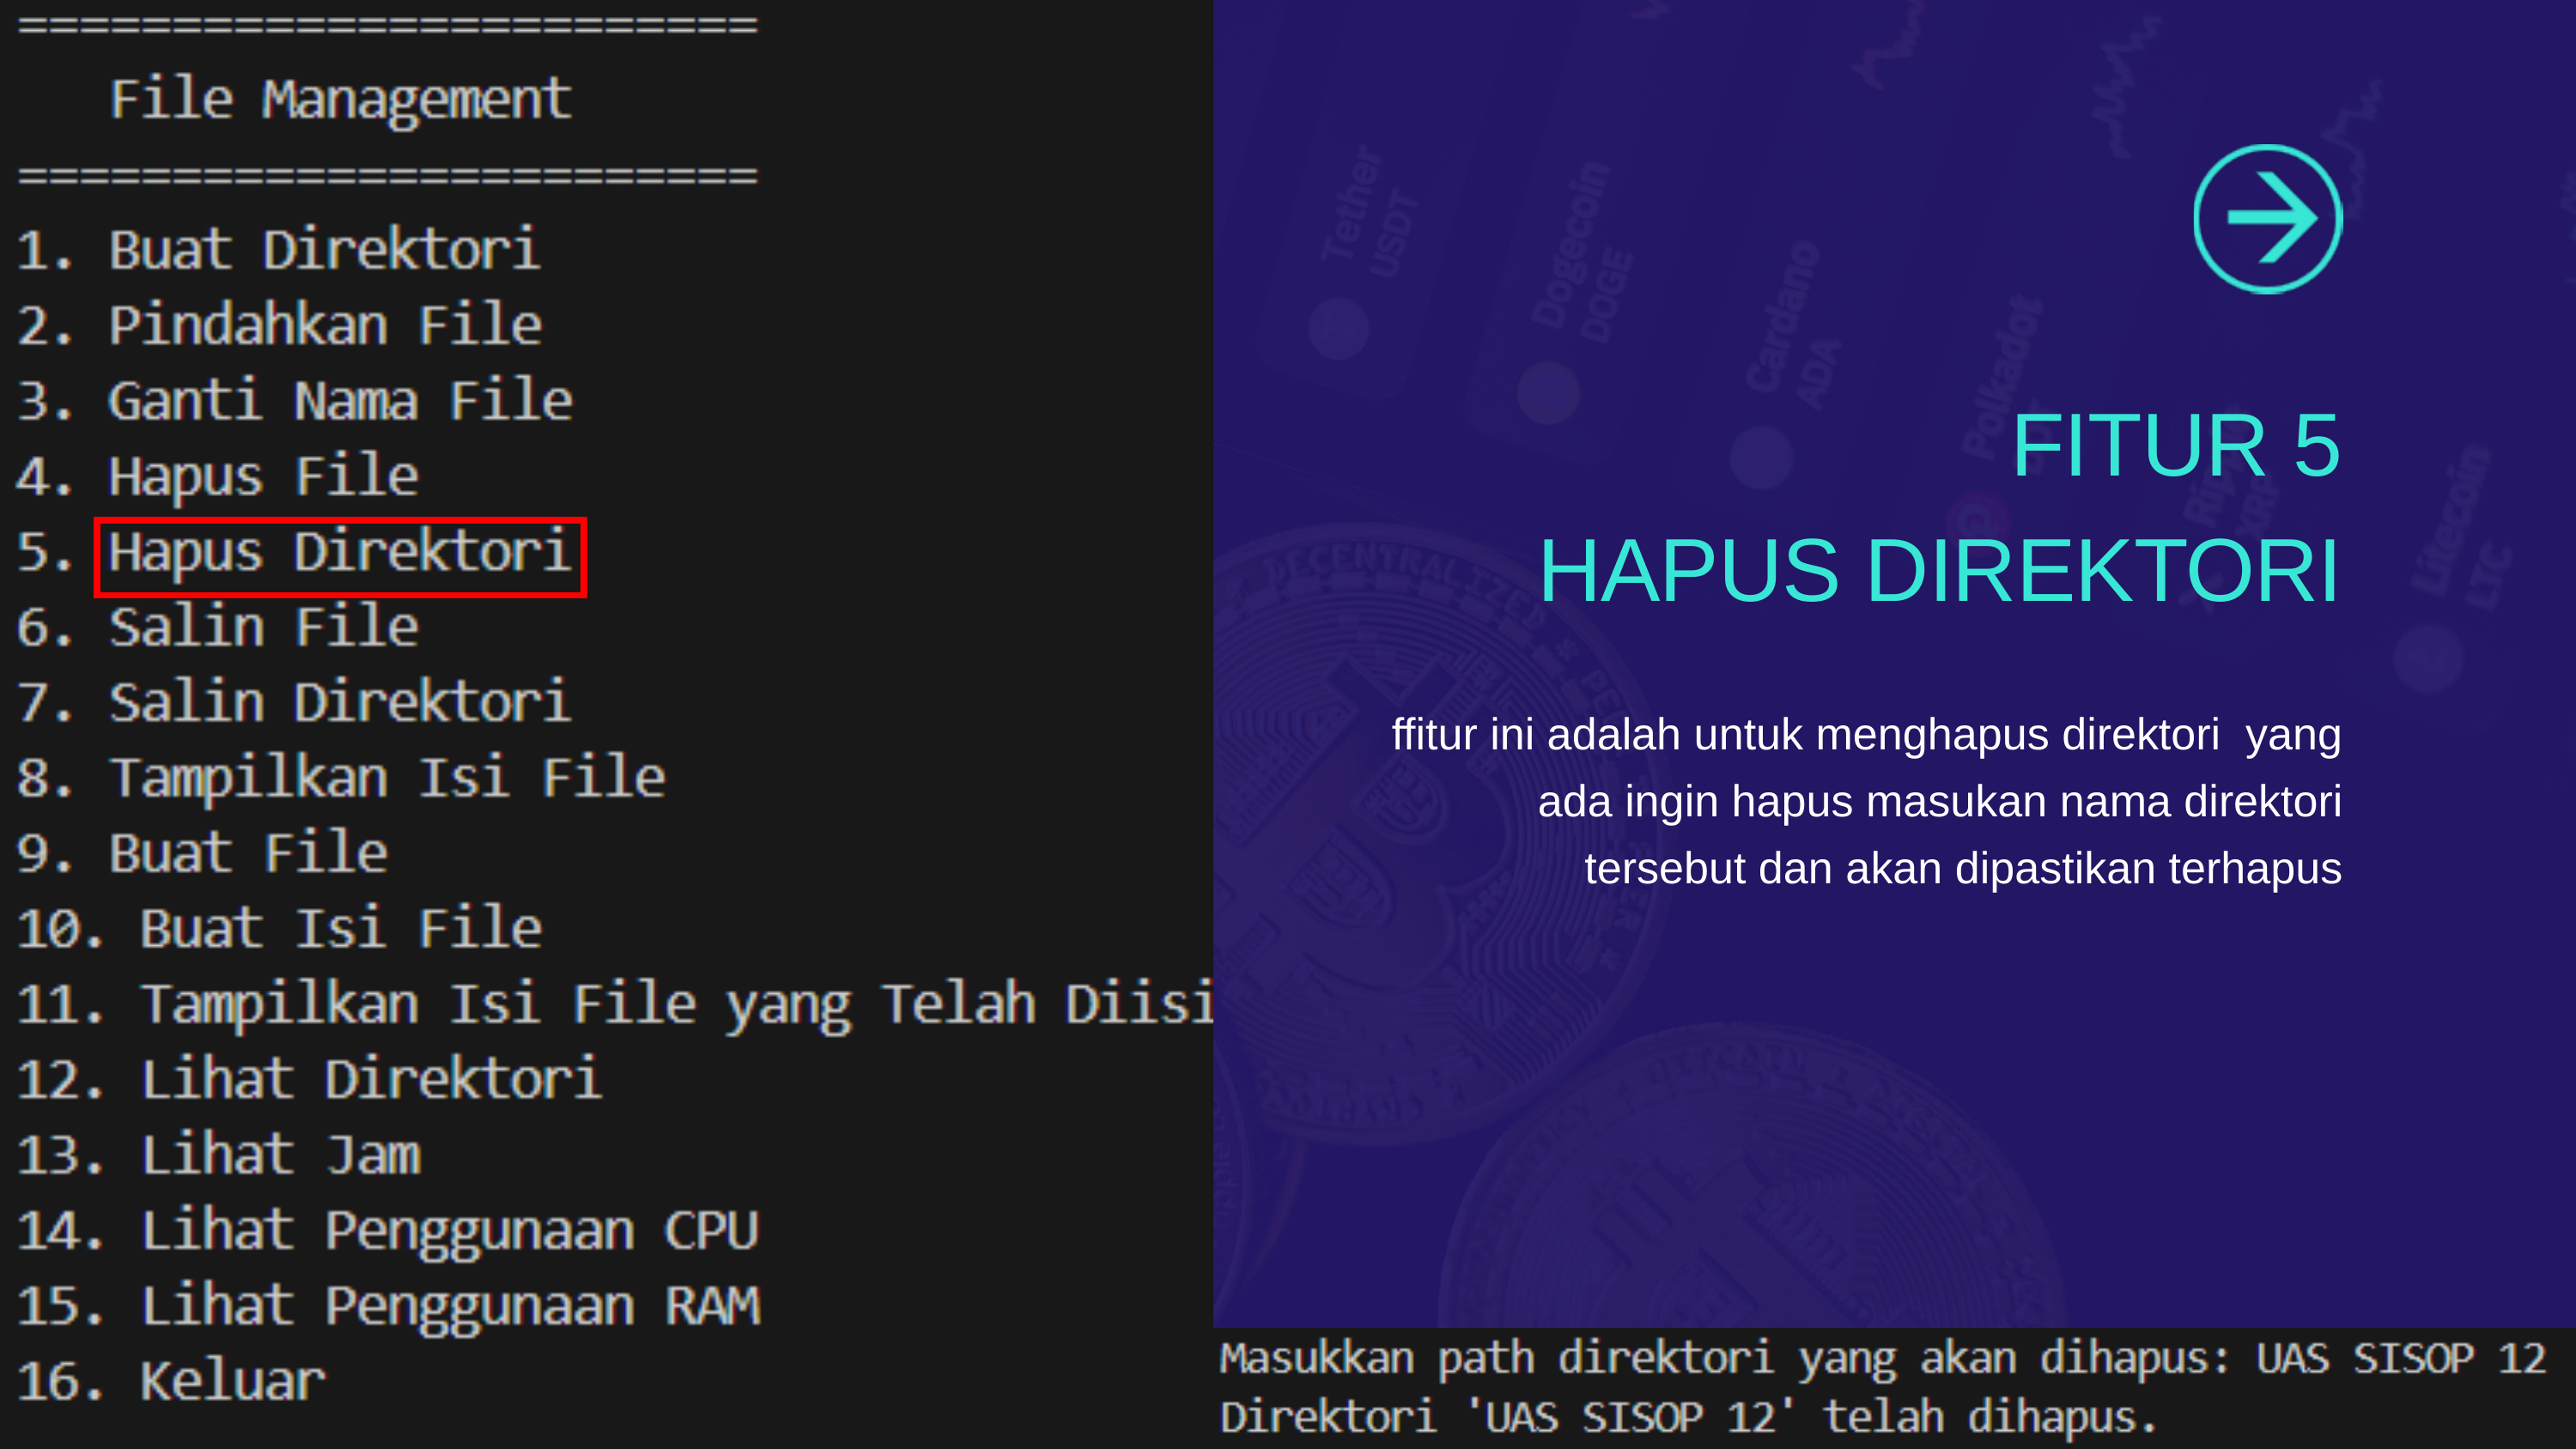

FITUR 5
HAPUS DIREKTORI

ffitur ini adalah untuk menghapus direktori  yang ada ingin hapus masukan nama direktori tersebut dan akan dipastikan terhapus